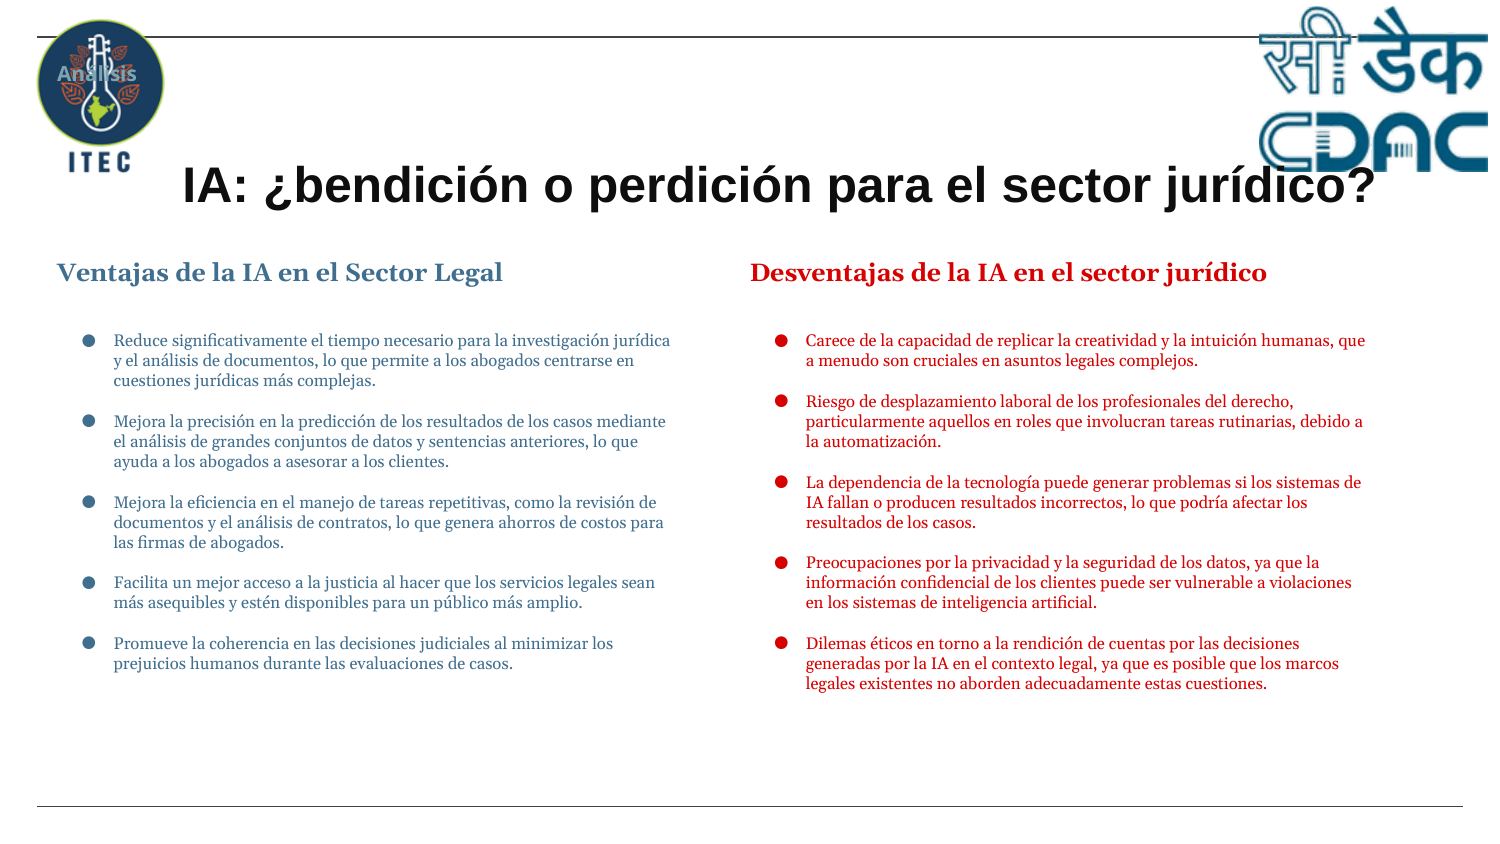

Análisis
# IA: ¿bendición o perdición para el sector jurídico?
Ventajas de la IA en el Sector Legal
Desventajas de la IA en el sector jurídico
Reduce significativamente el tiempo necesario para la investigación jurídica y el análisis de documentos, lo que permite a los abogados centrarse en cuestiones jurídicas más complejas.
Mejora la precisión en la predicción de los resultados de los casos mediante el análisis de grandes conjuntos de datos y sentencias anteriores, lo que ayuda a los abogados a asesorar a los clientes.
Mejora la eficiencia en el manejo de tareas repetitivas, como la revisión de documentos y el análisis de contratos, lo que genera ahorros de costos para las firmas de abogados.
Facilita un mejor acceso a la justicia al hacer que los servicios legales sean más asequibles y estén disponibles para un público más amplio.
Promueve la coherencia en las decisiones judiciales al minimizar los prejuicios humanos durante las evaluaciones de casos.
Carece de la capacidad de replicar la creatividad y la intuición humanas, que a menudo son cruciales en asuntos legales complejos.
Riesgo de desplazamiento laboral de los profesionales del derecho, particularmente aquellos en roles que involucran tareas rutinarias, debido a la automatización.
La dependencia de la tecnología puede generar problemas si los sistemas de IA fallan o producen resultados incorrectos, lo que podría afectar los resultados de los casos.
Preocupaciones por la privacidad y la seguridad de los datos, ya que la información confidencial de los clientes puede ser vulnerable a violaciones en los sistemas de inteligencia artificial.
Dilemas éticos en torno a la rendición de cuentas por las decisiones generadas por la IA en el contexto legal, ya que es posible que los marcos legales existentes no aborden adecuadamente estas cuestiones.